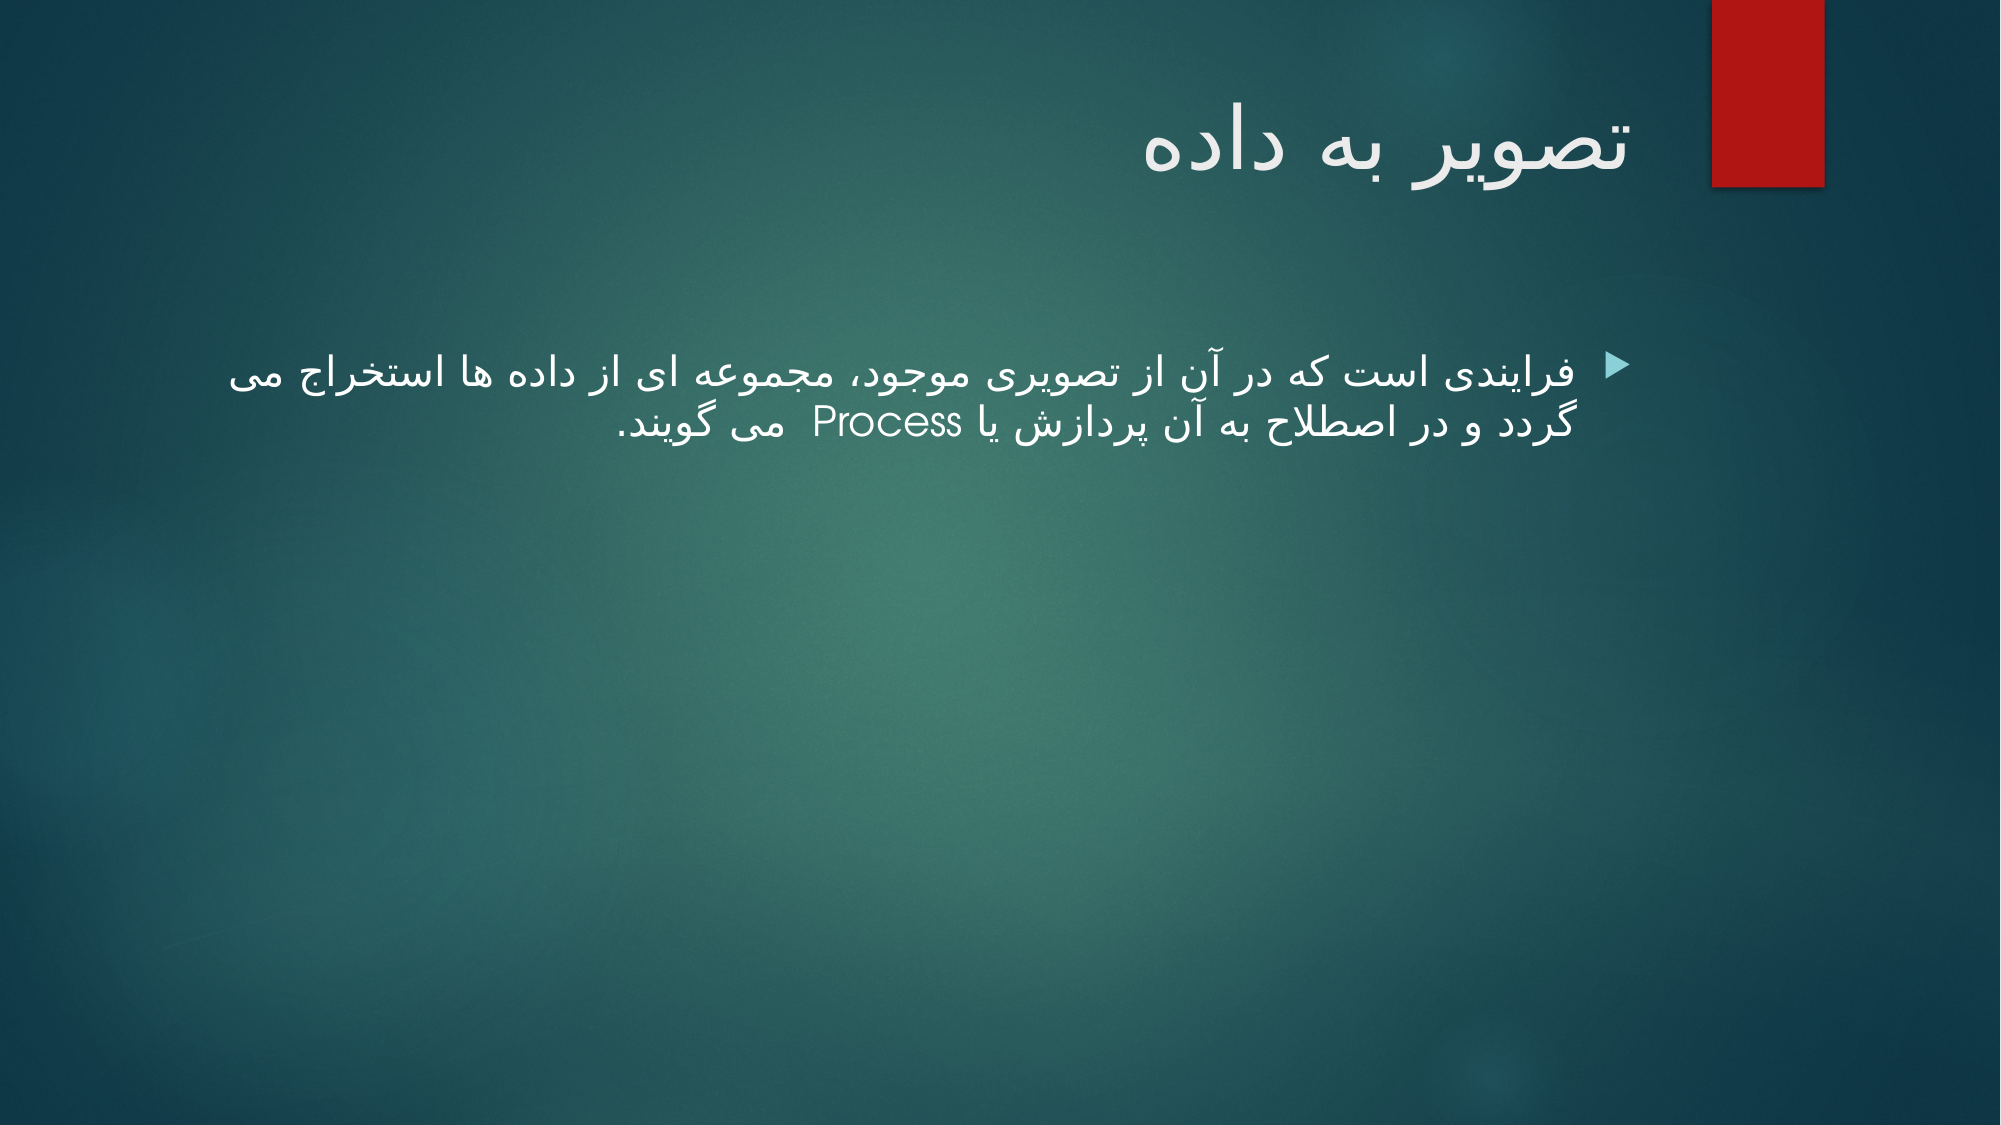

# تصویر به داده
فرایندی است که در آن از تصویری موجود، مجموعه ای از داده ها استخراج می گردد و در اصطلاح به آن پردازش یا Process  می گویند.